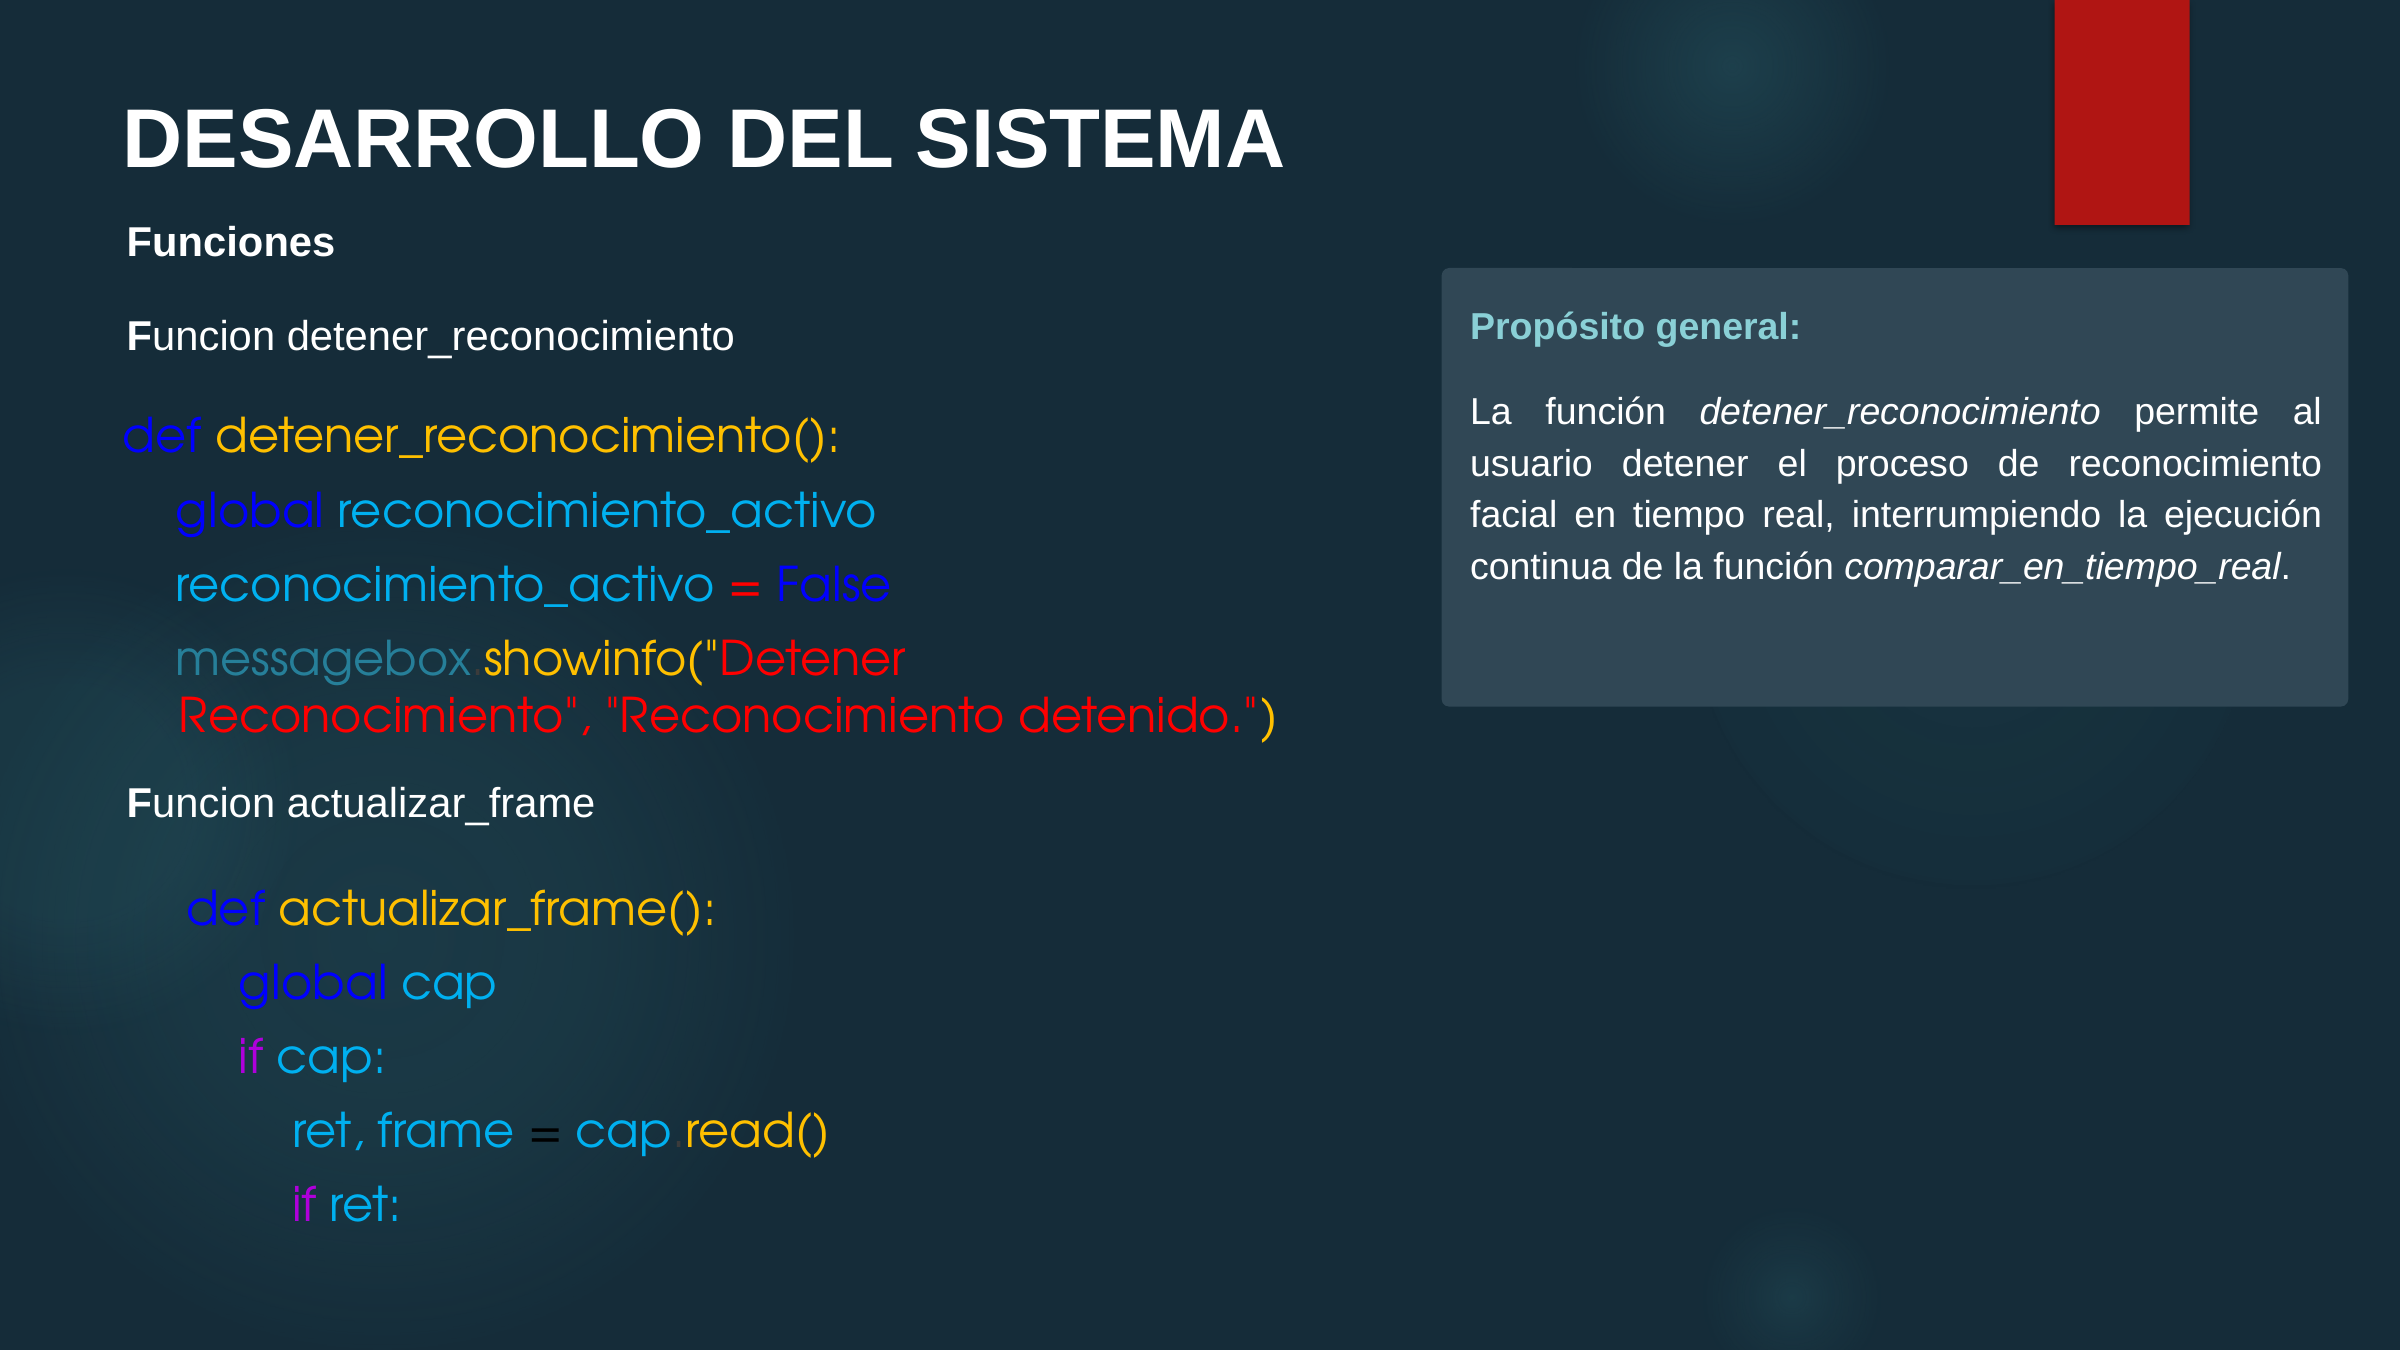

DESARROLLO DEL SISTEMA
Funciones

Propósito general:
La función detener_reconocimiento permite al usuario detener el proceso de reconocimiento facial en tiempo real, interrumpiendo la ejecución continua de la función comparar_en_tiempo_real.

Funcion detener_reconocimiento
def detener_reconocimiento():
    global reconocimiento_activo
    reconocimiento_activo = False
    messagebox.showinfo("Detener Reconocimiento", "Reconocimiento detenido.")
Funcion actualizar_frame
def actualizar_frame():
    global cap
    if cap:
        ret, frame = cap.read()
        if ret: